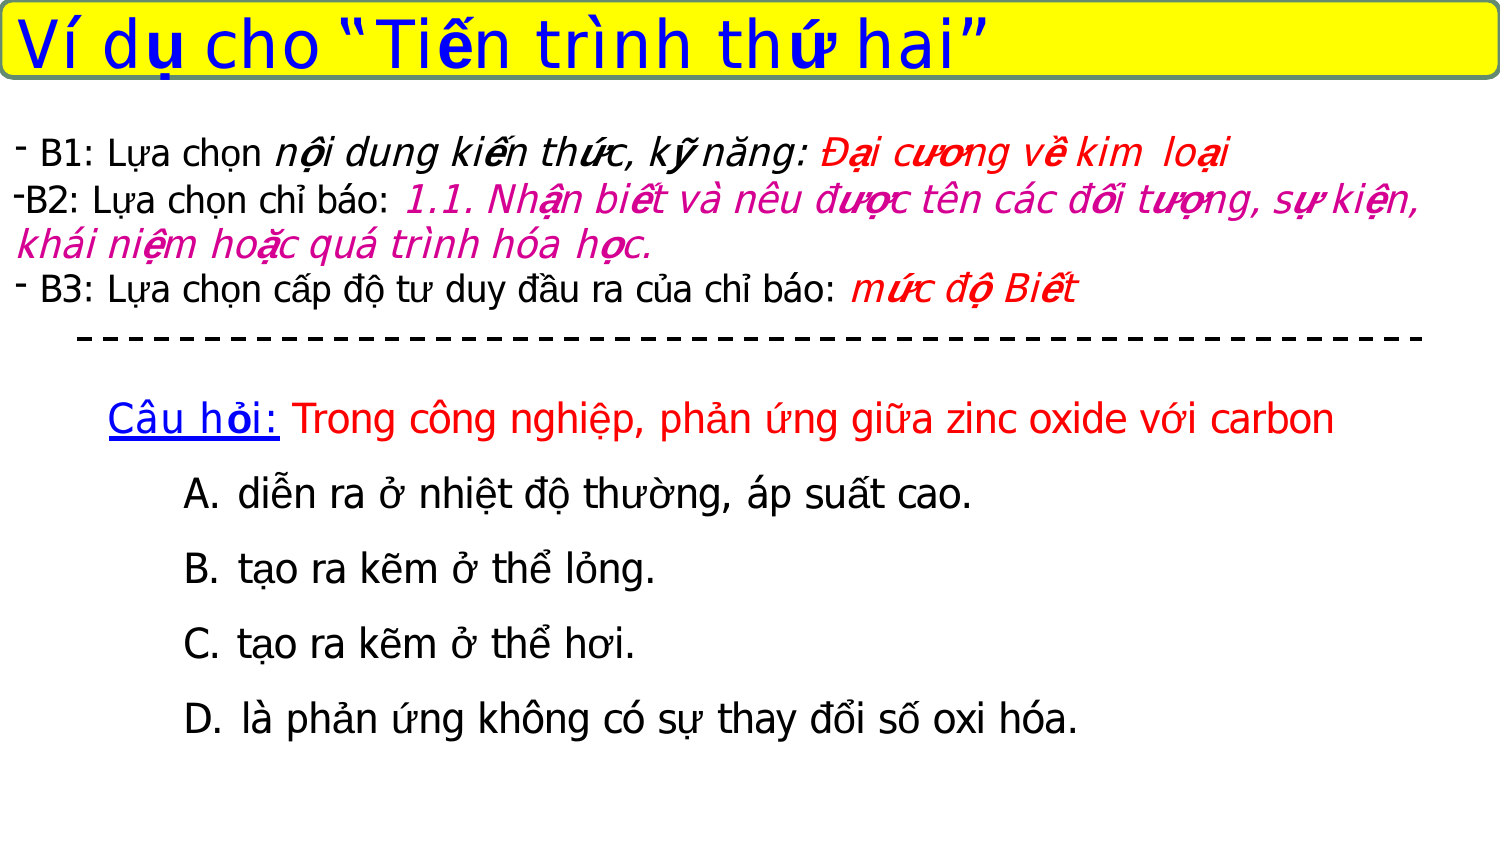

# Ví dụ cho “Tiến trình thứ hai”
B1: Lựa chọn nội dung kiến thức, kỹ năng: Đại cương về kim loại
B2: Lựa chọn chỉ báo: 1.1. Nhận biết và nêu được tên các đối tượng, sự kiện,  khái niệm hoặc quá trình hóa học.
B3: Lựa chọn cấp độ tư duy đầu ra của chỉ báo: mức độ Biết

Câu hỏi: Trong công nghiệp, phản ứng giữa zinc oxide với carbon
diễn ra ở nhiệt độ thường, áp suất cao.
tạo ra kẽm ở thể lỏng.
tạo ra kẽm ở thể hơi.
là phản ứng không có sự thay đổi số oxi hóa.